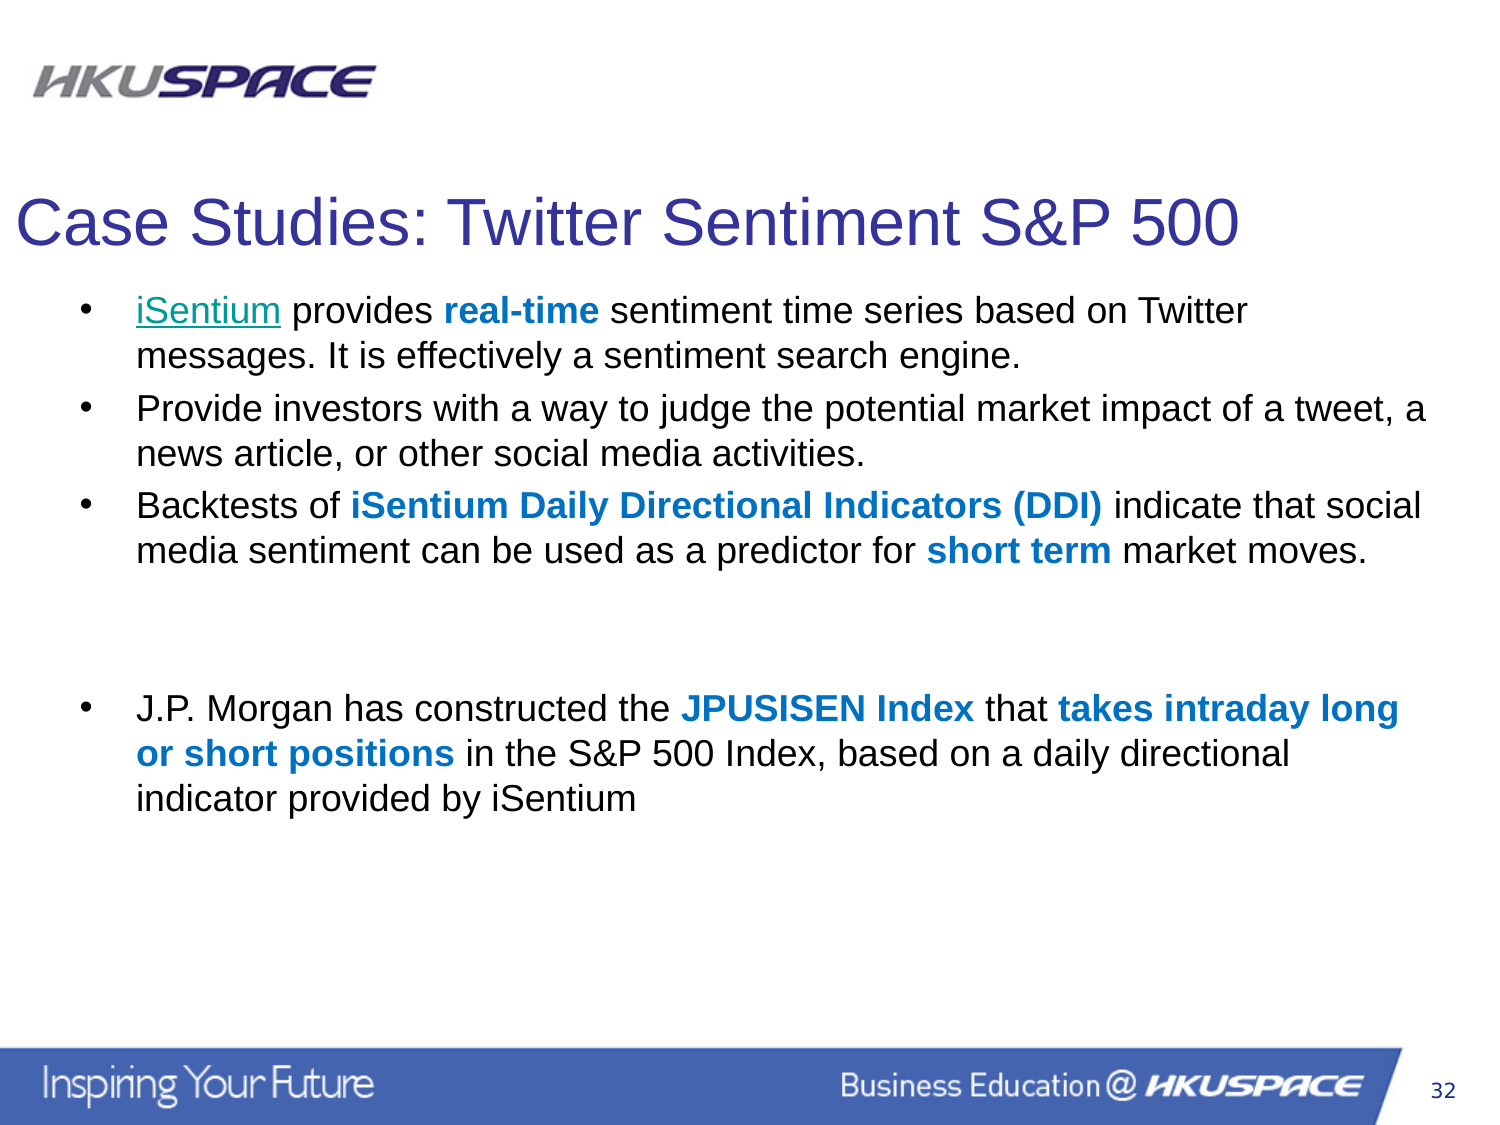

Case Studies: Twitter Sentiment S&P 500
iSentium provides real-time sentiment time series based on Twitter messages. It is effectively a sentiment search engine.
Provide investors with a way to judge the potential market impact of a tweet, a news article, or other social media activities.
Backtests of iSentium Daily Directional Indicators (DDI) indicate that social media sentiment can be used as a predictor for short term market moves.

J.P. Morgan has constructed the JPUSISEN Index that takes intraday long or short positions in the S&P 500 Index, based on a daily directional indicator provided by iSentium
32